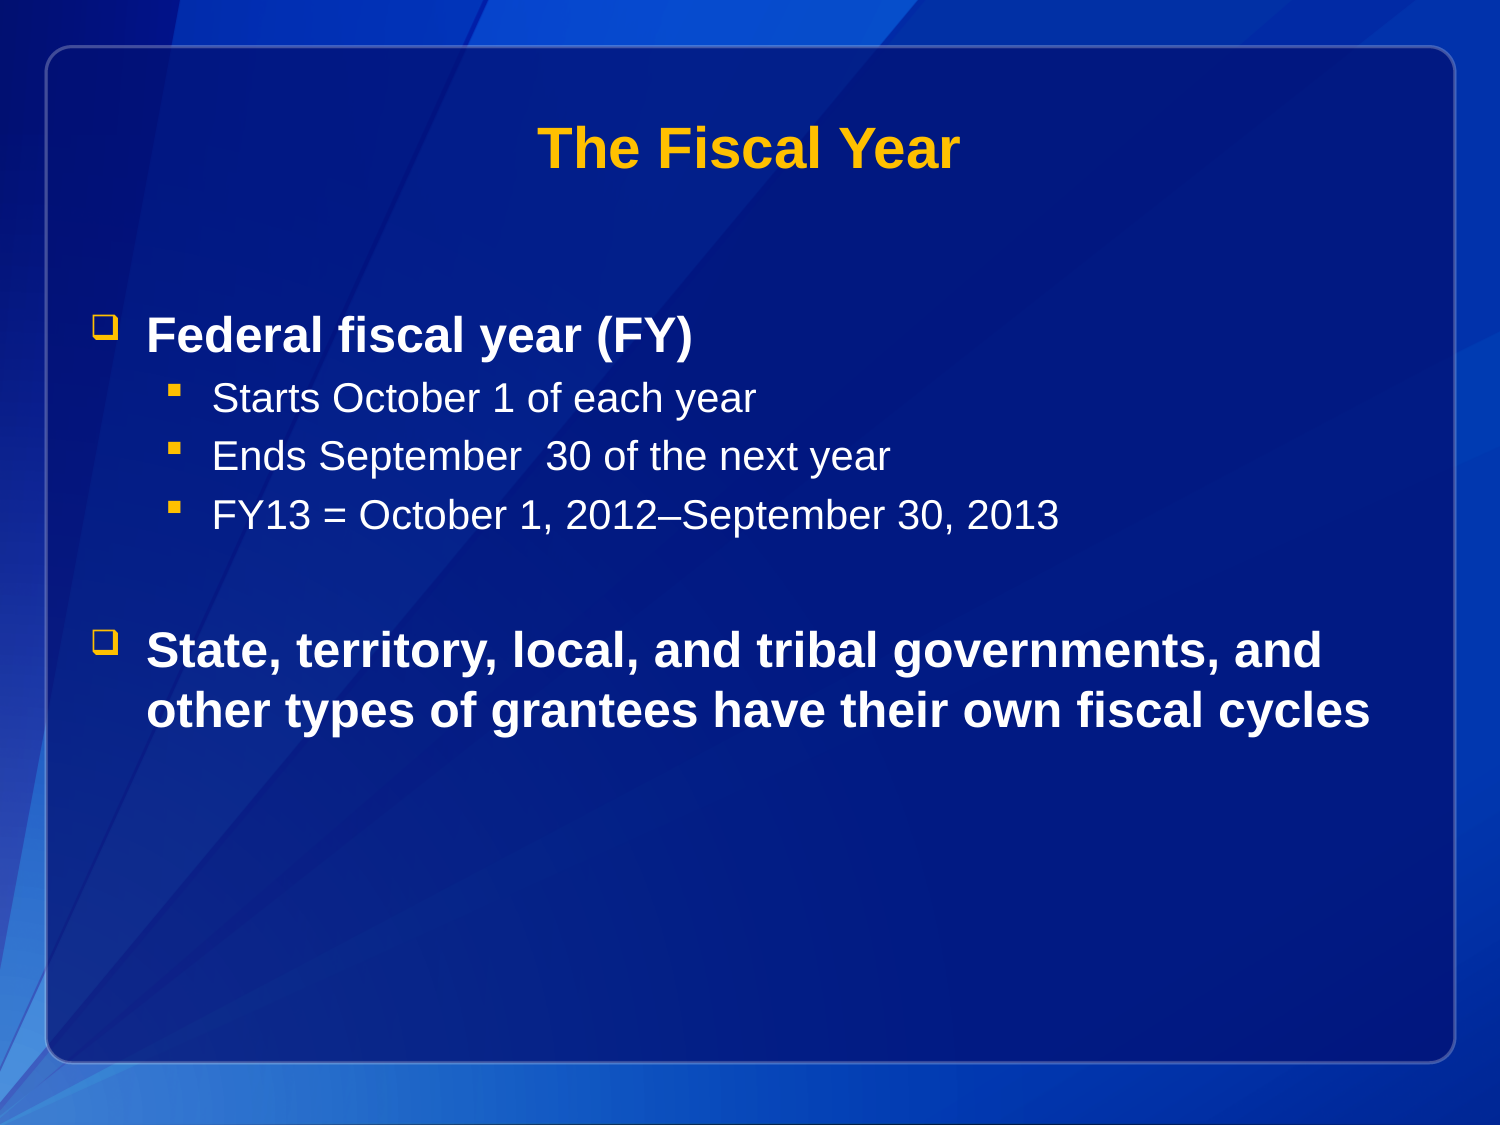

# The Fiscal Year

Federal fiscal year (FY)
Starts October 1 of each year
Ends September  30 of the next year
FY13 = October 1, 2012–September 30, 2013

State, territory, local, and tribal governments, and other types of grantees have their own fiscal cycles